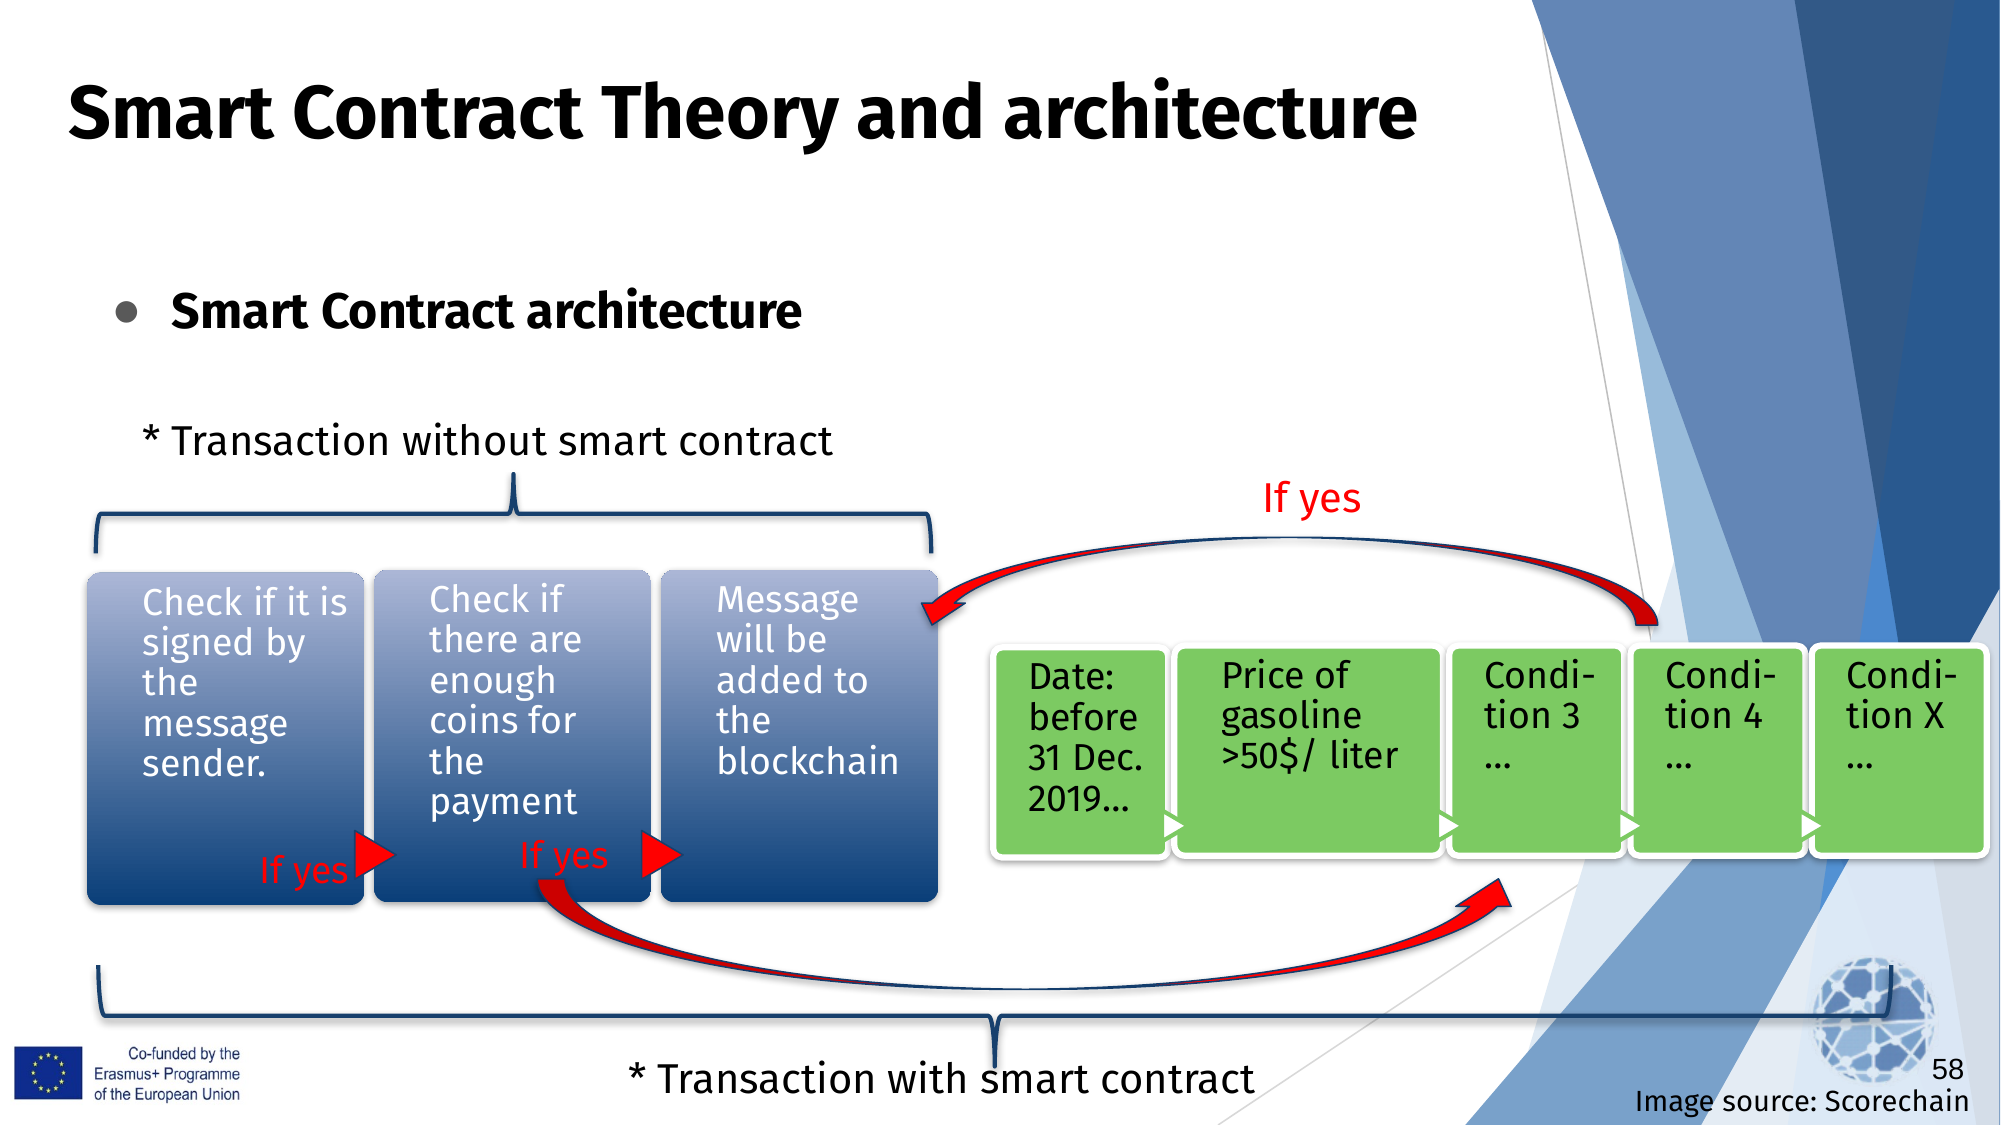

Smart Contract Theory and architecture

Smart Contract architecture

* Transaction without smart contract

If yes

Check if there are enough coins for the payment
         If yes

Message will be added to the blockchain

Check if it is signed by the message sender.

If yes

Price of gasoline >50$/ liter

Condi-tion 3 …

Condi-tion 4 …

Condi-tion X …

Date: before 31 Dec. 2019…

* Transaction with smart contract
Image source: Scorechain